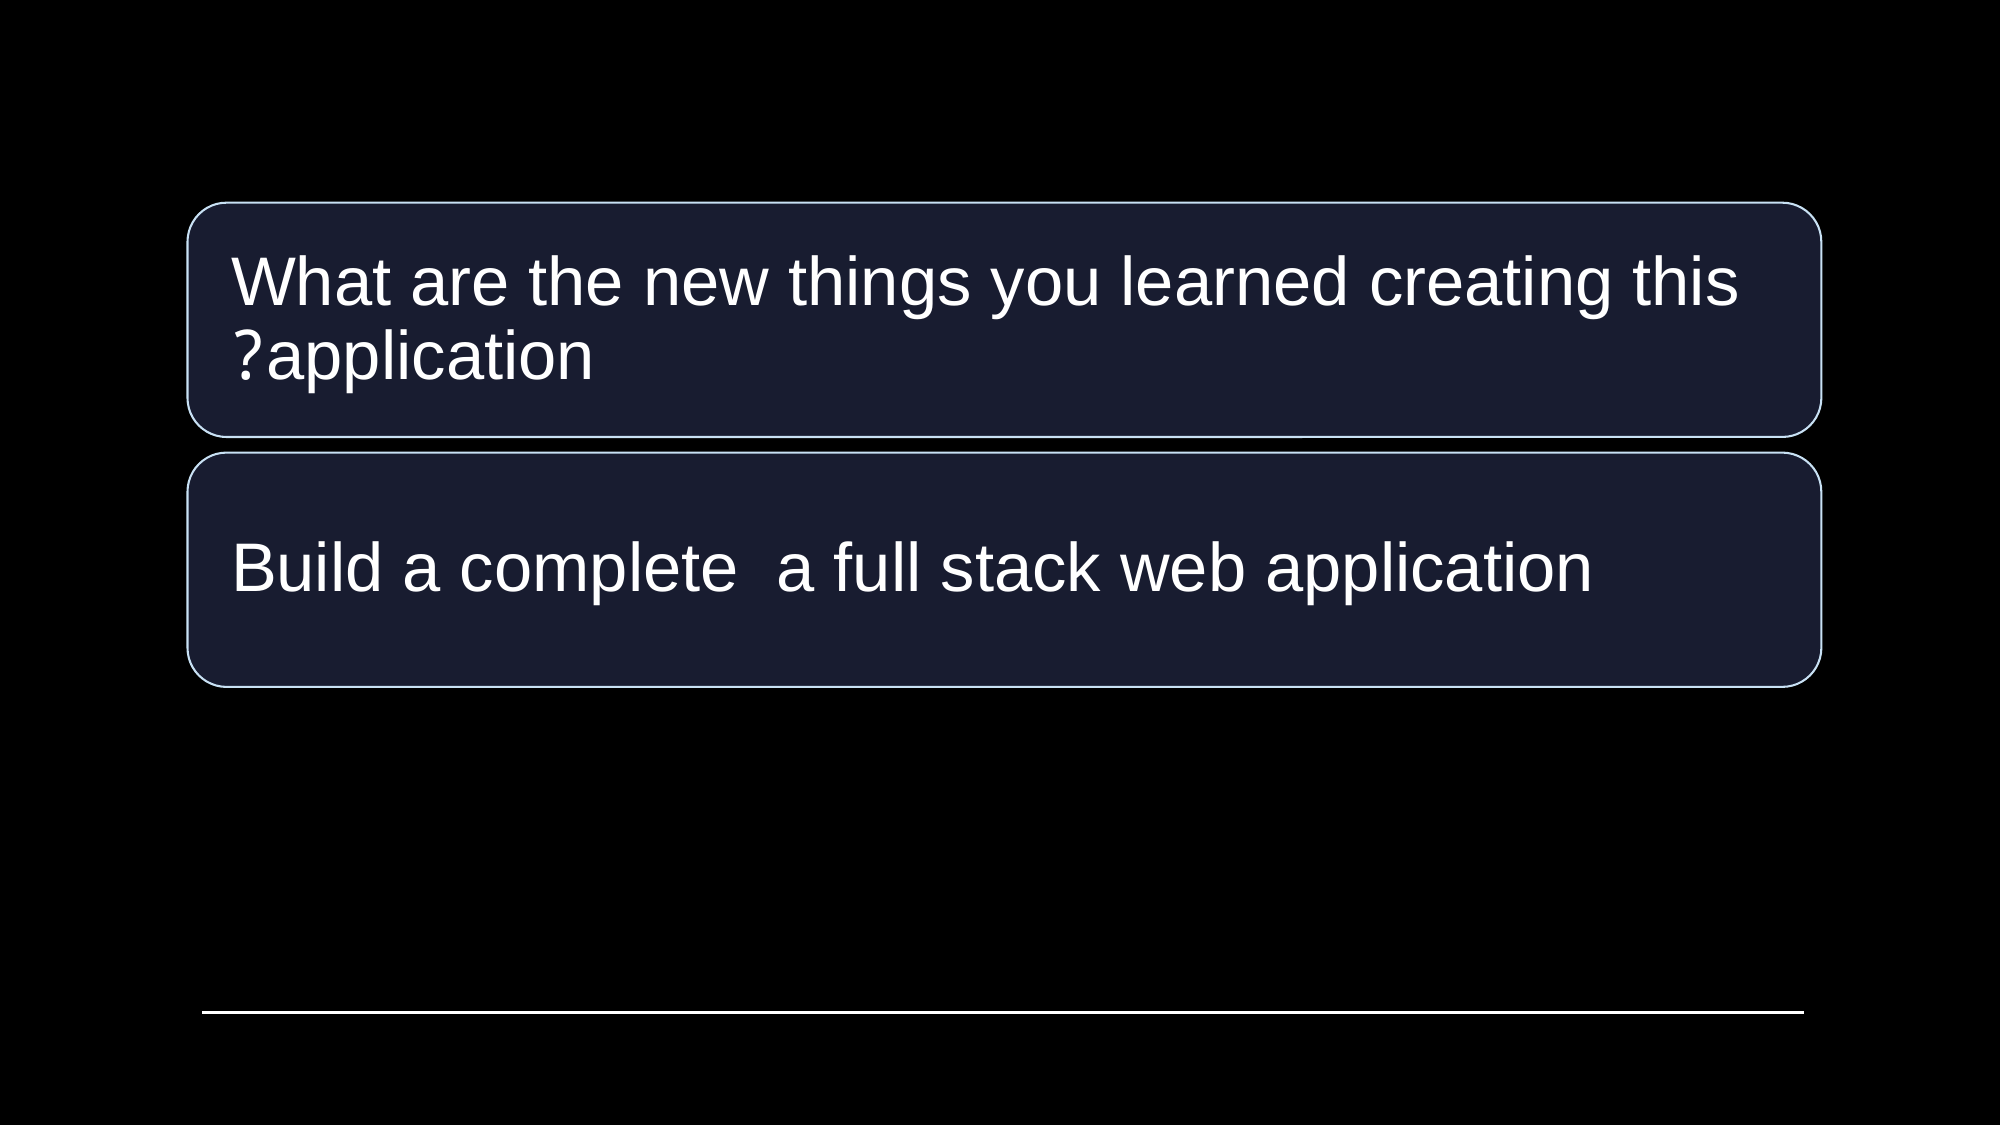

What are the new things you learned creating this application?
Build a complete  a full stack web application